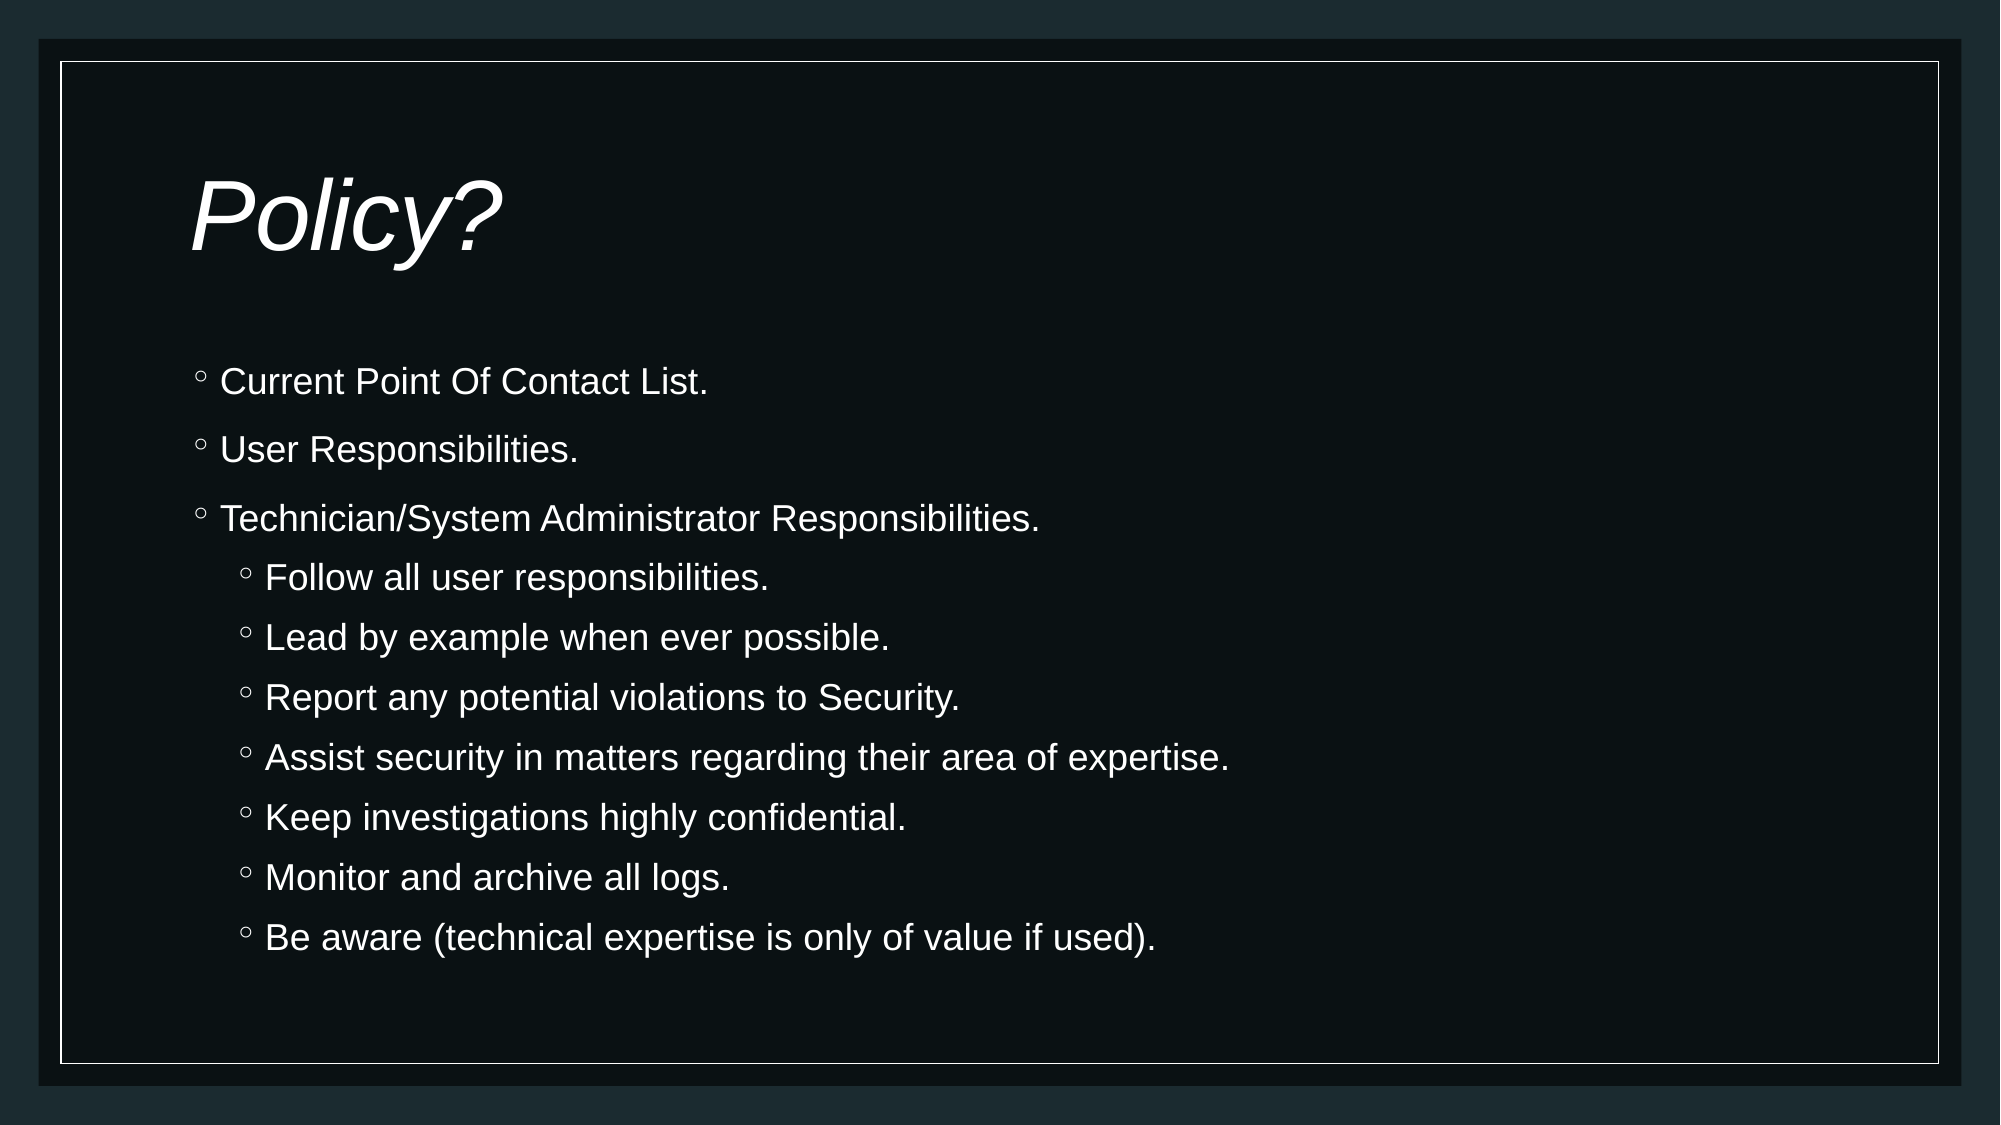

# Policy?
Current Point Of Contact List.
User Responsibilities.
Technician/System Administrator Responsibilities.
Follow all user responsibilities.
Lead by example when ever possible.
Report any potential violations to Security.
Assist security in matters regarding their area of expertise.
Keep investigations highly confidential.
Monitor and archive all logs.
Be aware (technical expertise is only of value if used).